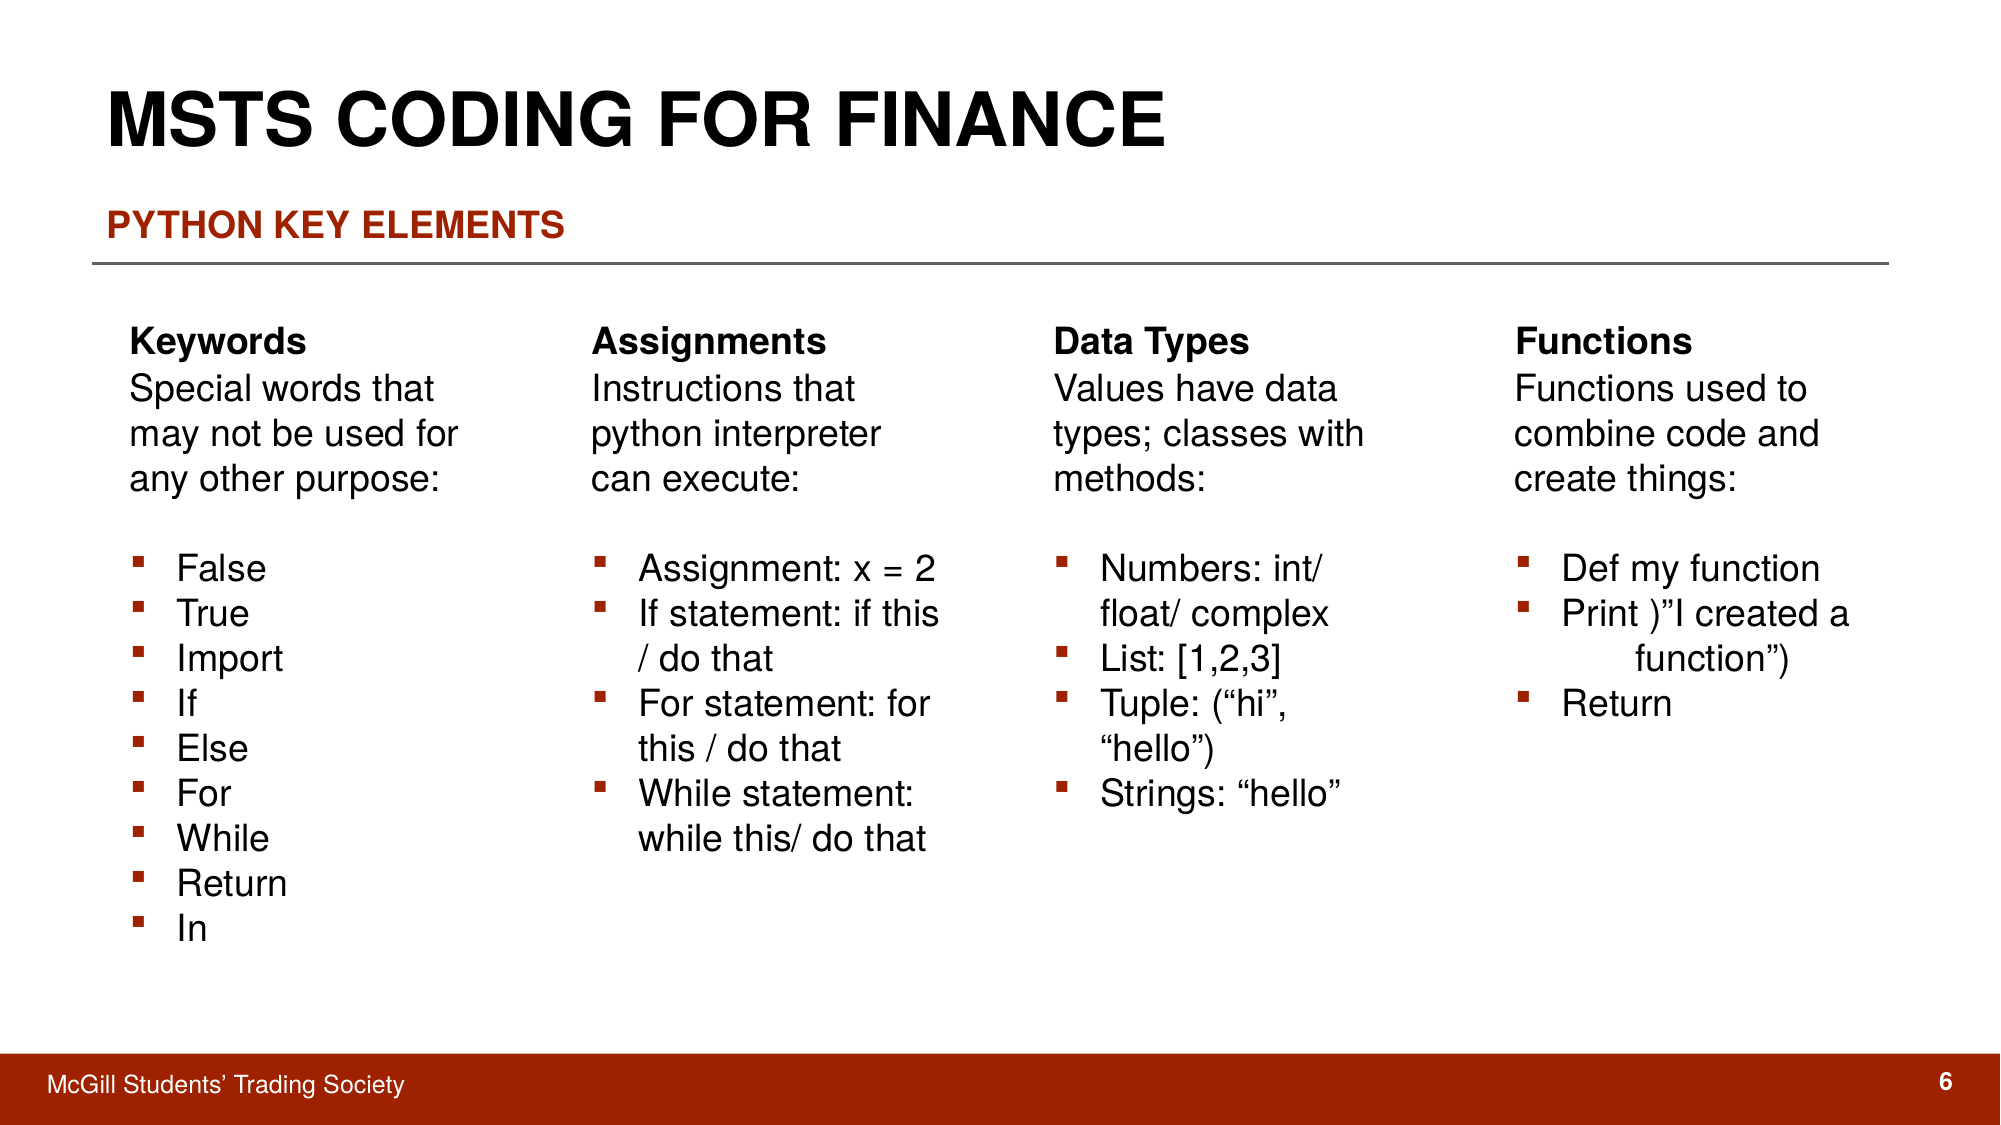

MSTS CODING FOR FINANCE
PYTHON KEY ELEMENTS
Assignments
Data Types
Functions
Keywords
Instructions that python interpreter can execute:

Assignment: x = 2
If statement: if this / do that
For statement: for this / do that
While statement: while this/ do that
Values have data types; classes with methods:

Numbers: int/ float/ complex
List: [1,2,3]
Tuple: (“hi”, “hello”)
Strings: “hello”
Functions used to combine code and create things:

Def my function
Print )”I created a          function”)
Return
Special words that may not be used for any other purpose:

False
True
Import
If
Else
For
While
Return
In

McGill Students’ Trading Society
6